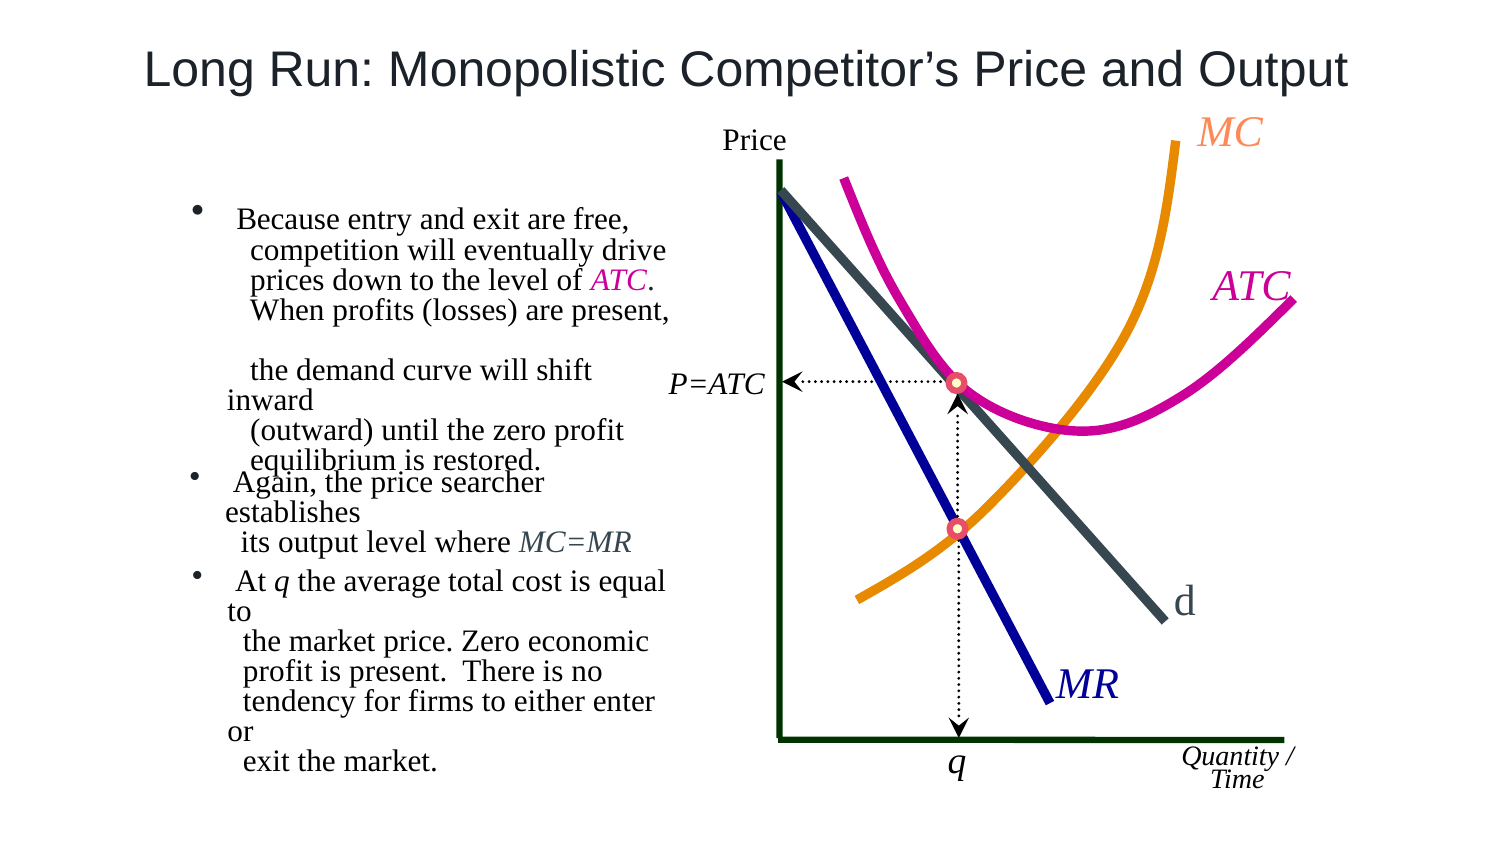

# Long Run: Monopolistic Competitor’s Price and Output
MC
MC
Price

 Because entry and exit are free,
   competition will eventually drive
   prices down to the level of ATC.
   When profits (losses) are present,
   the demand curve will shift inward
   (outward) until the zero profit
   equilibrium is restored.
ATC
P=ATC

 Again, the price searcher establishes
  its output level where MC=MR

 At q the average total cost is equal to
  the market price. Zero economic
  profit is present.  There is no
  tendency for firms to either enter or
  exit the market.
d
MR
q
Quantity /
Time